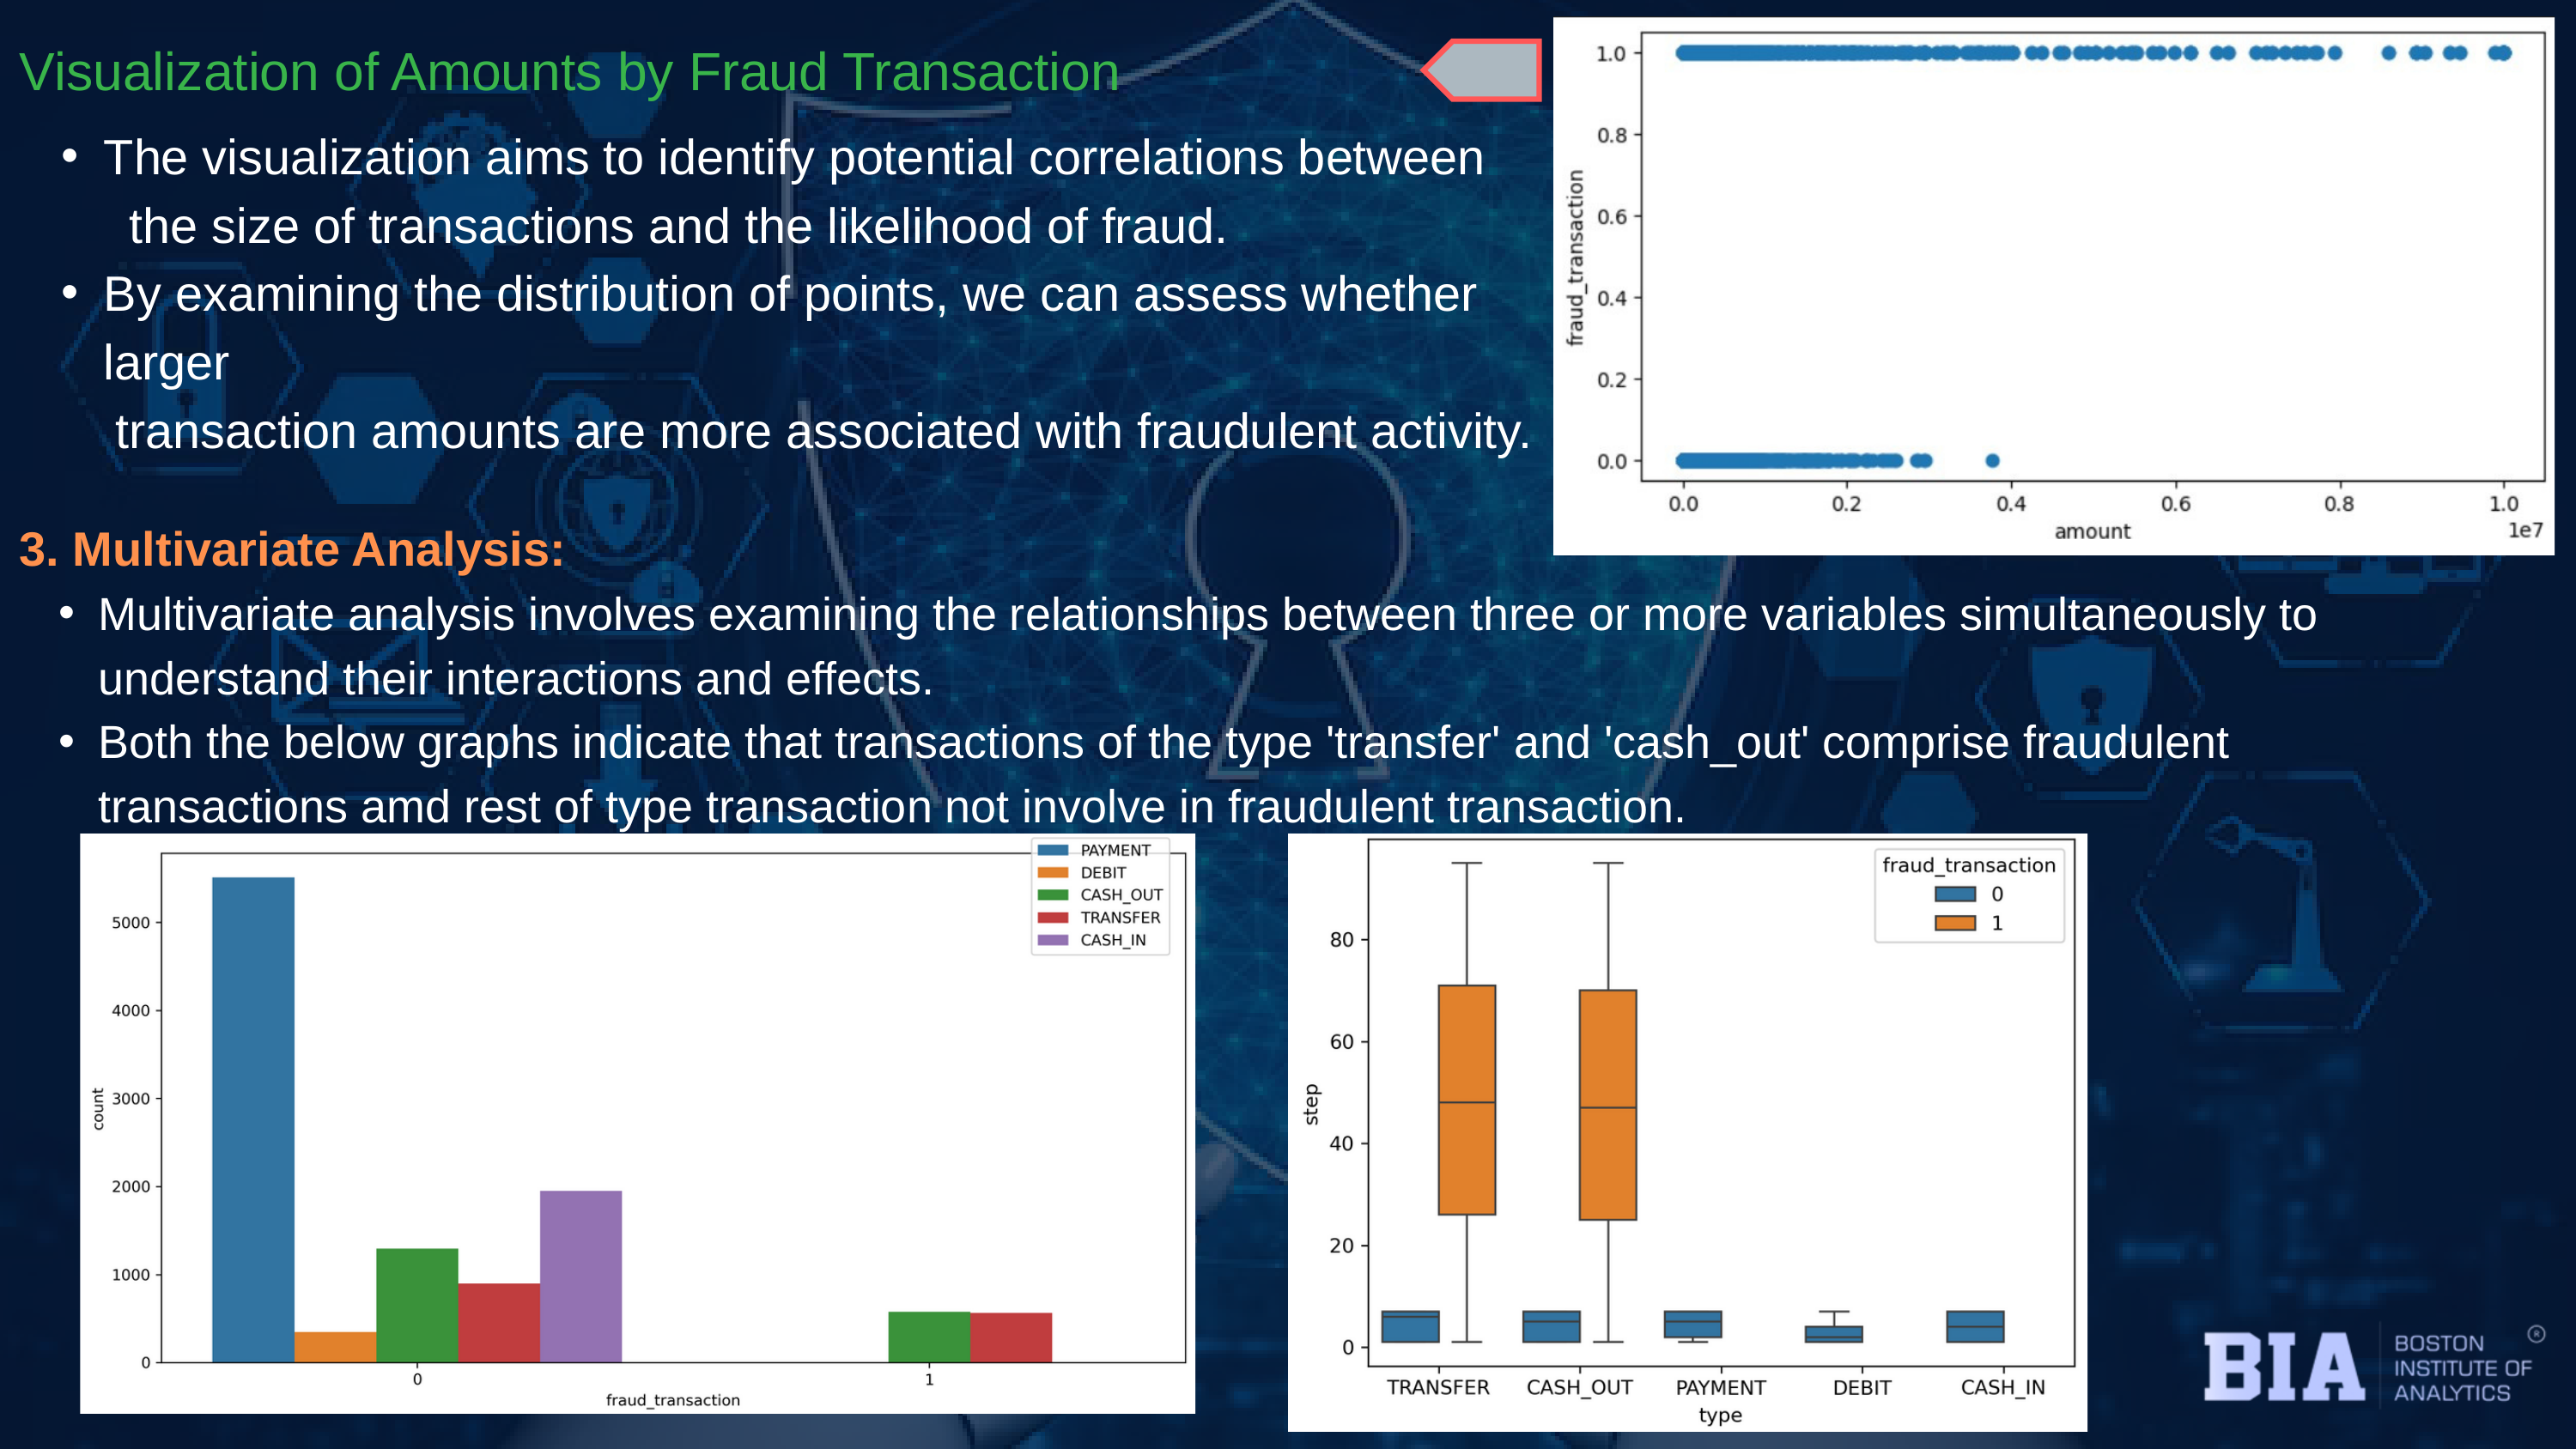

Visualization of Amounts by Fraud Transaction

The visualization aims to identify potential correlations between
        the size of transactions and the likelihood of fraud.
By examining the distribution of points, we can assess whether larger
       transaction amounts are more associated with fraudulent activity.

3. Multivariate Analysis:
Multivariate analysis involves examining the relationships between three or more variables simultaneously to understand their interactions and effects.
Both the below graphs indicate that transactions of the type 'transfer' and 'cash_out' comprise fraudulent transactions amd rest of type transaction not involve in fraudulent transaction.